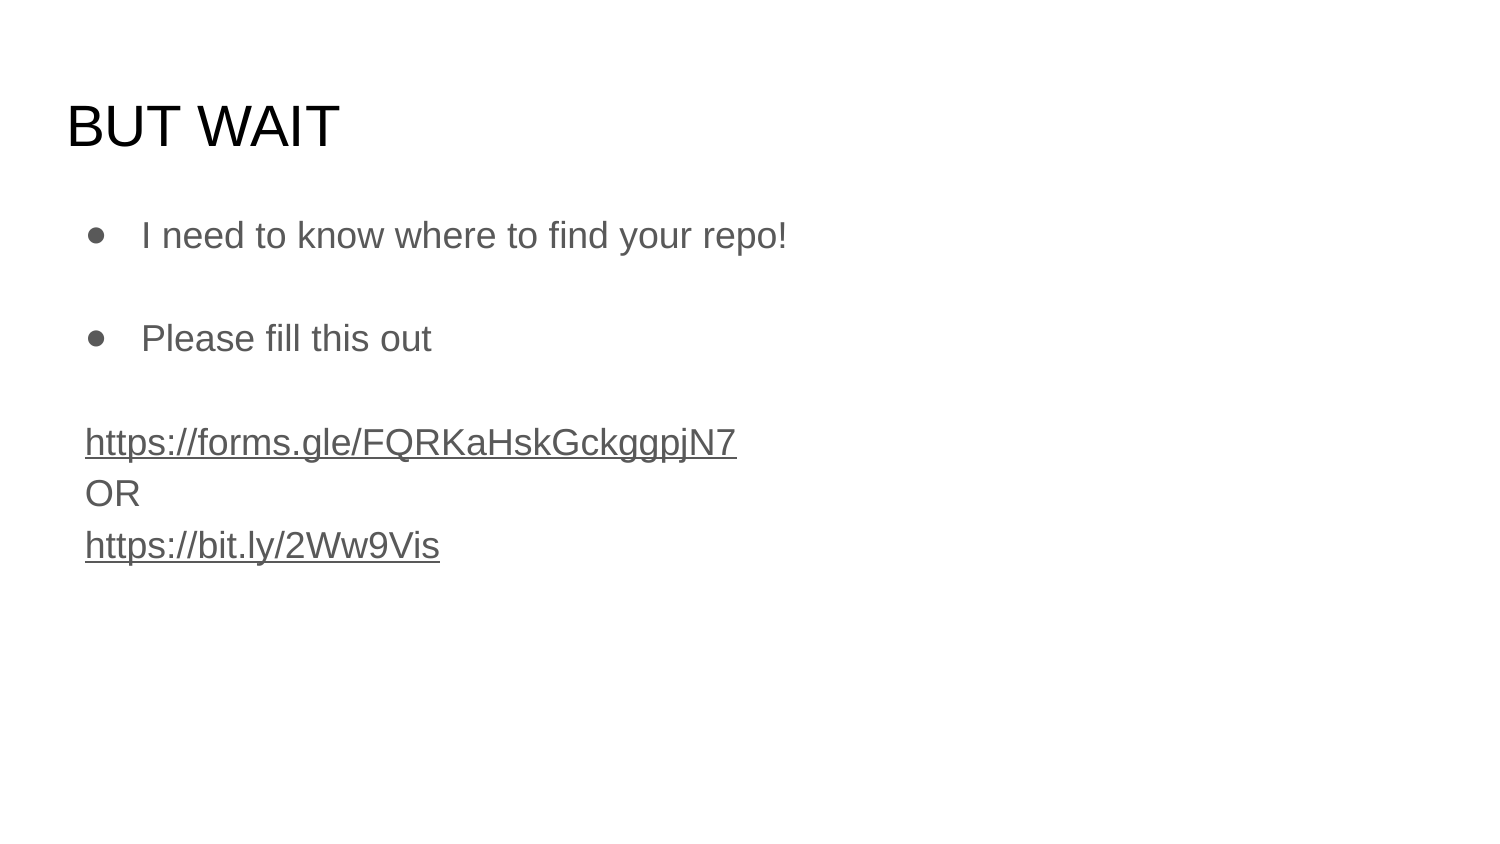

# BUT WAIT
I need to know where to find your repo!

Please fill this out

https://forms.gle/FQRKaHskGckggpjN7
OR
https://bit.ly/2Ww9Vis